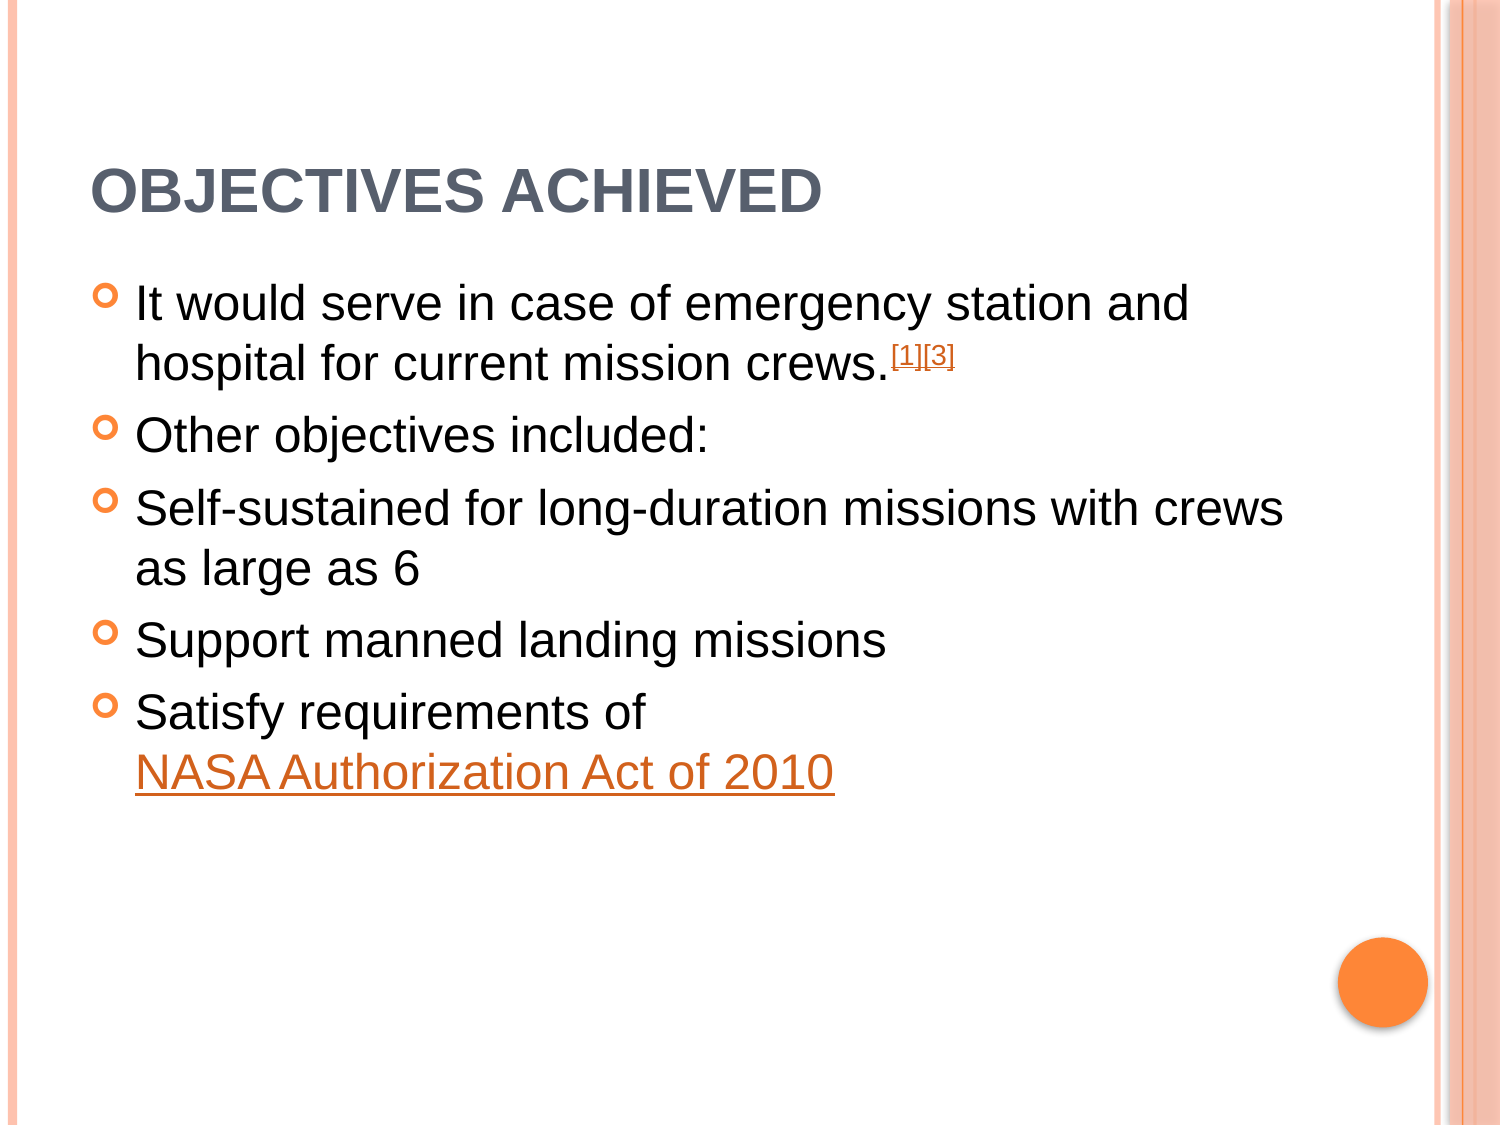

# OBJECTIVES ACHIEVED
It would serve in case of emergency station and hospital for current mission crews.[1][3]
Other objectives included:
Self-sustained for long-duration missions with crews as large as 6
Support manned landing missions
Satisfy requirements of NASA Authorization Act of 2010